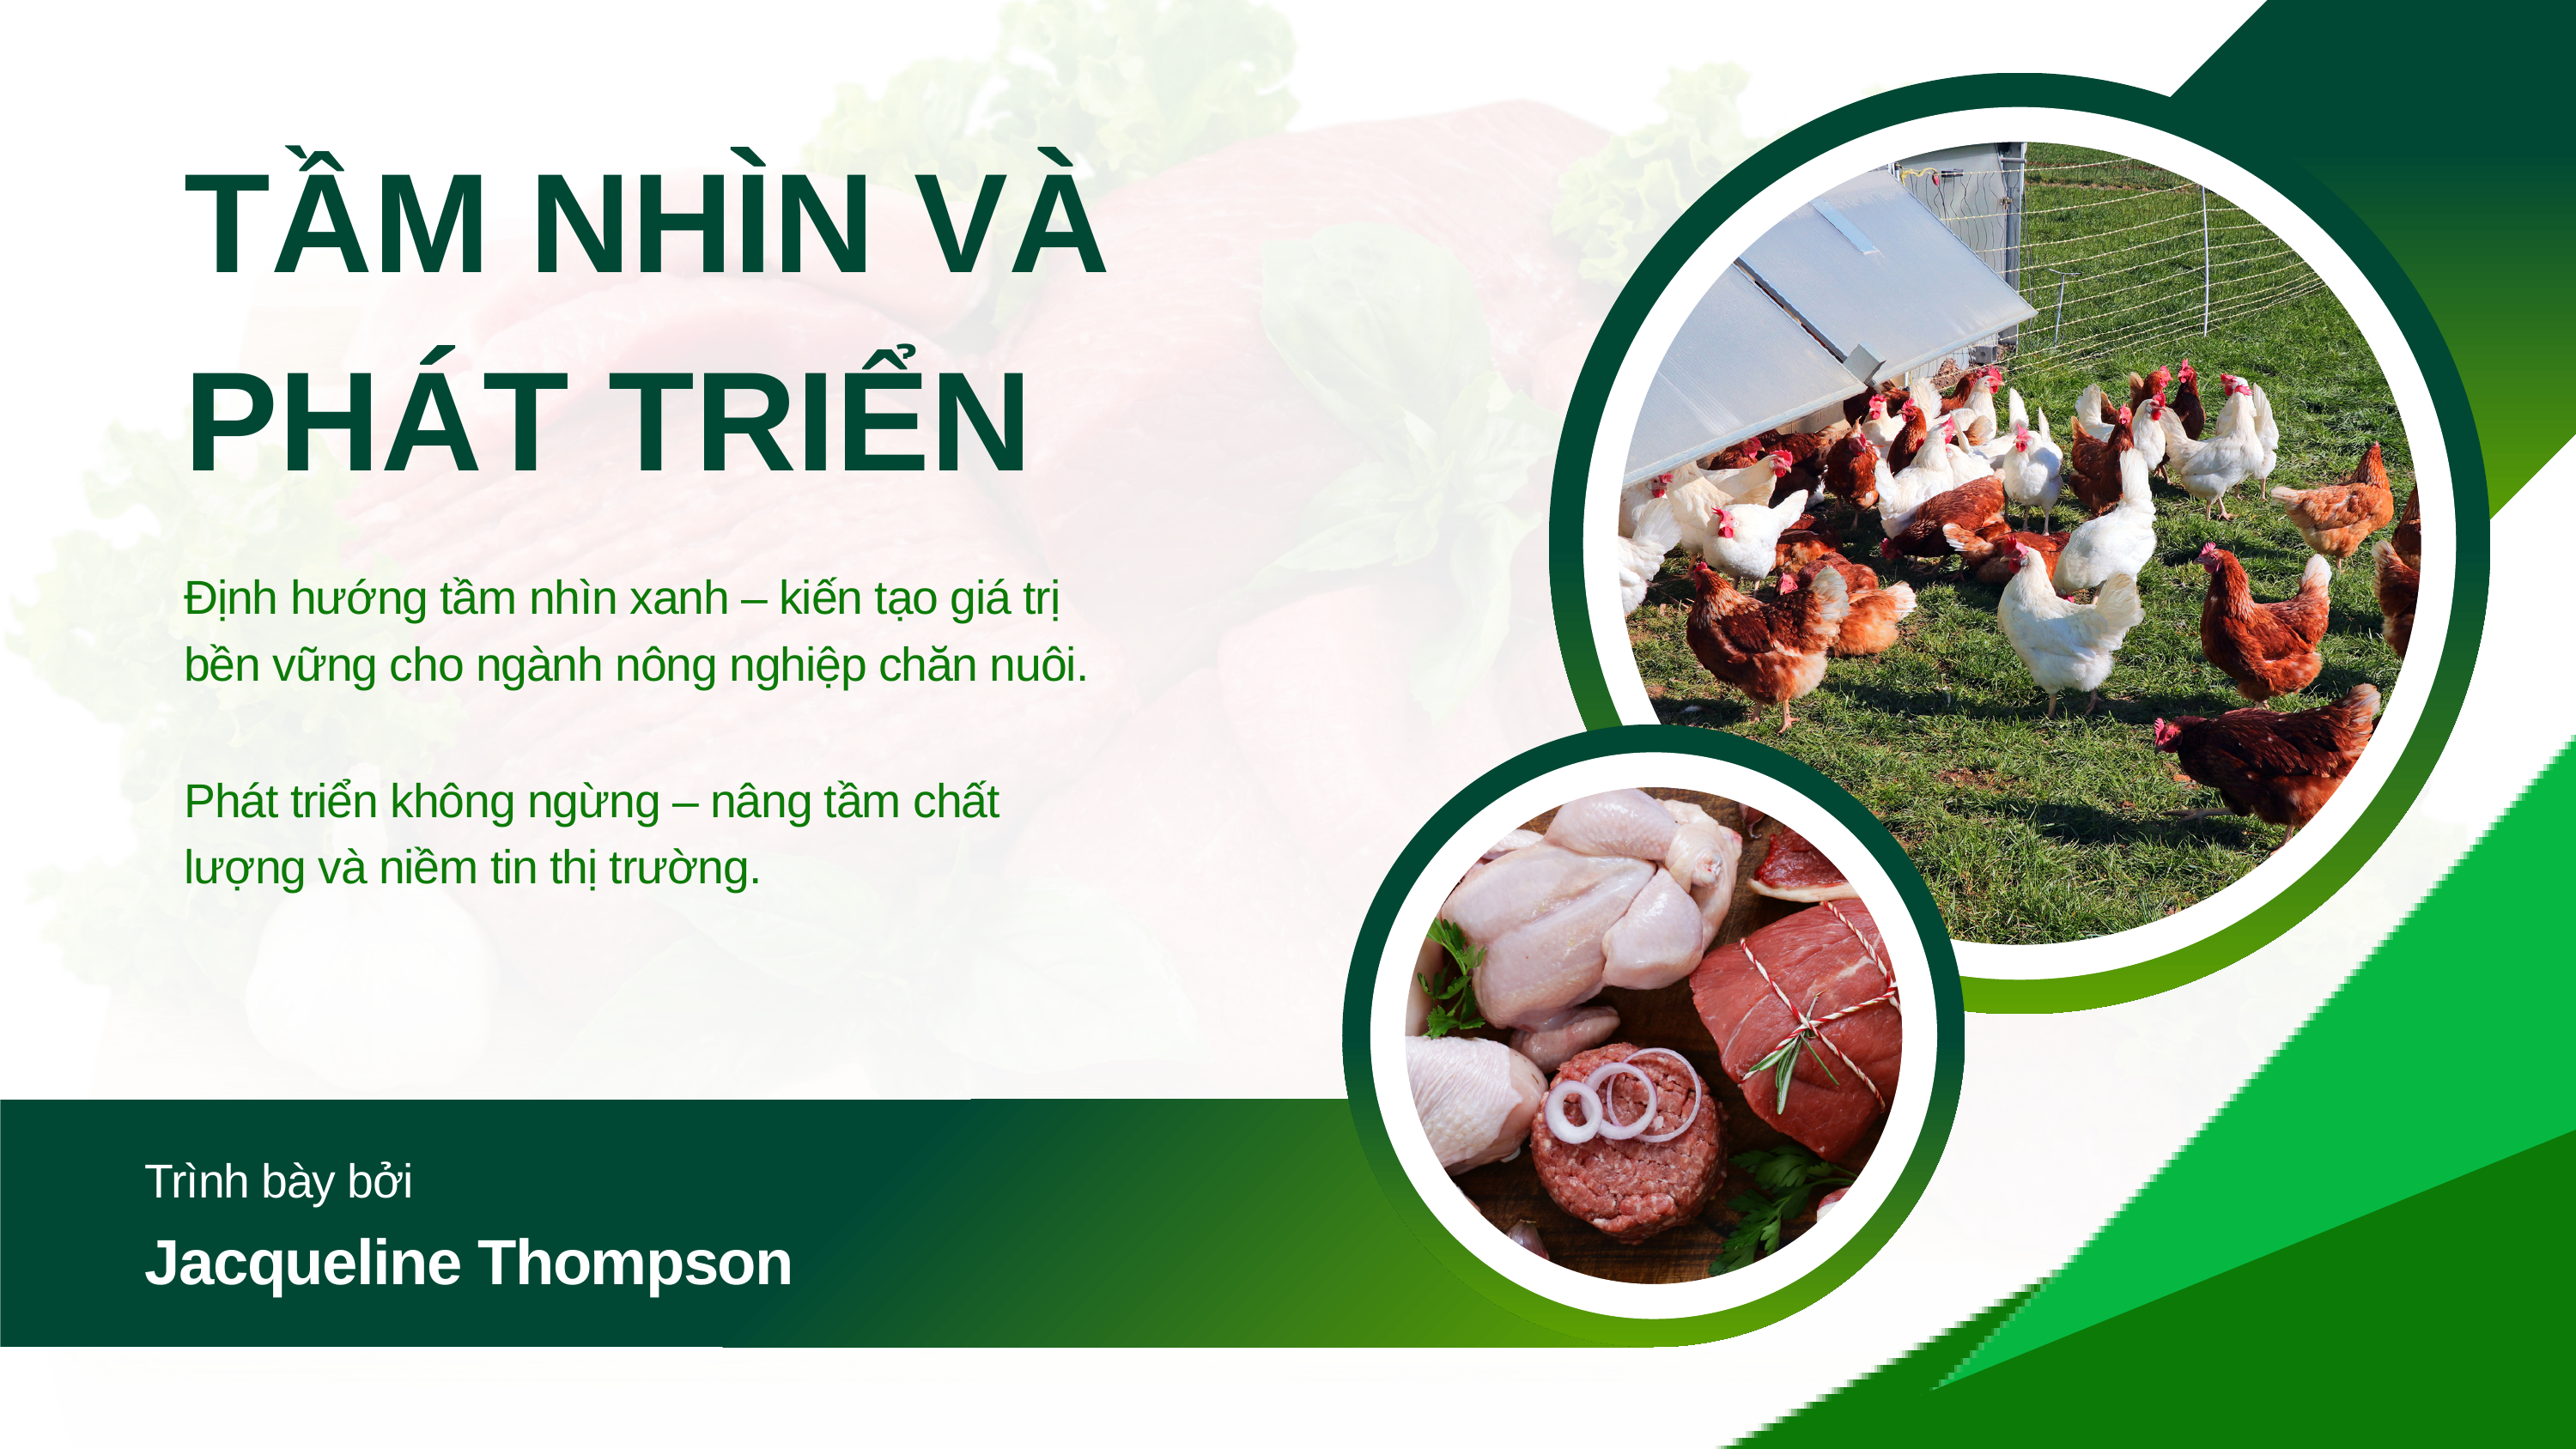

TẦM NHÌN VÀ PHÁT TRIỂN

Định hướng tầm nhìn xanh – kiến tạo giá trị bền vững cho ngành nông nghiệp chăn nuôi.

Phát triển không ngừng – nâng tầm chất lượng và niềm tin thị trường.

Trình bày bởi
Jacqueline Thompson